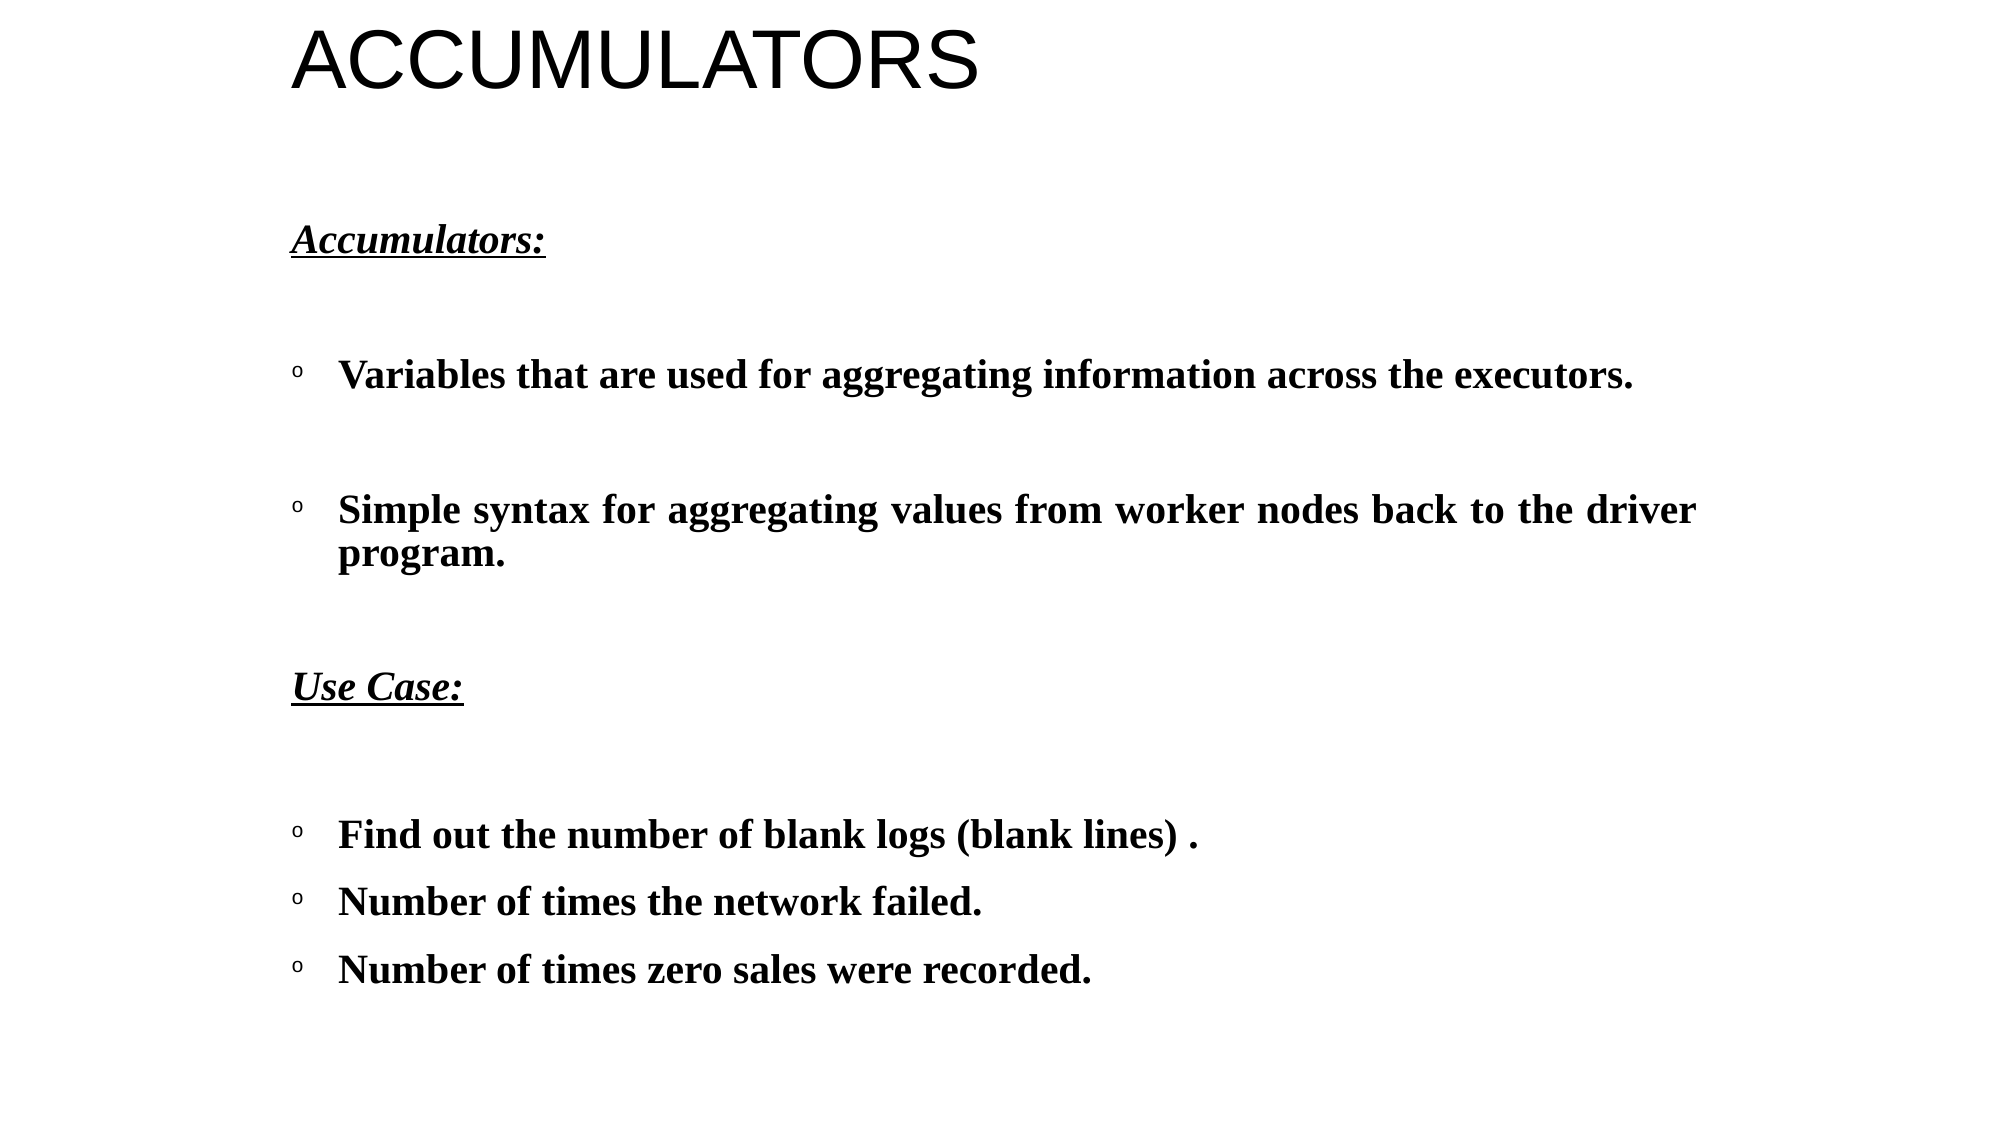

# Accumulators
Accumulators:

Variables that are used for aggregating information across the executors.

Simple syntax for aggregating values from worker nodes back to the driver program.

Use Case:

Find out the number of blank logs (blank lines) .
Number of times the network failed.
Number of times zero sales were recorded.